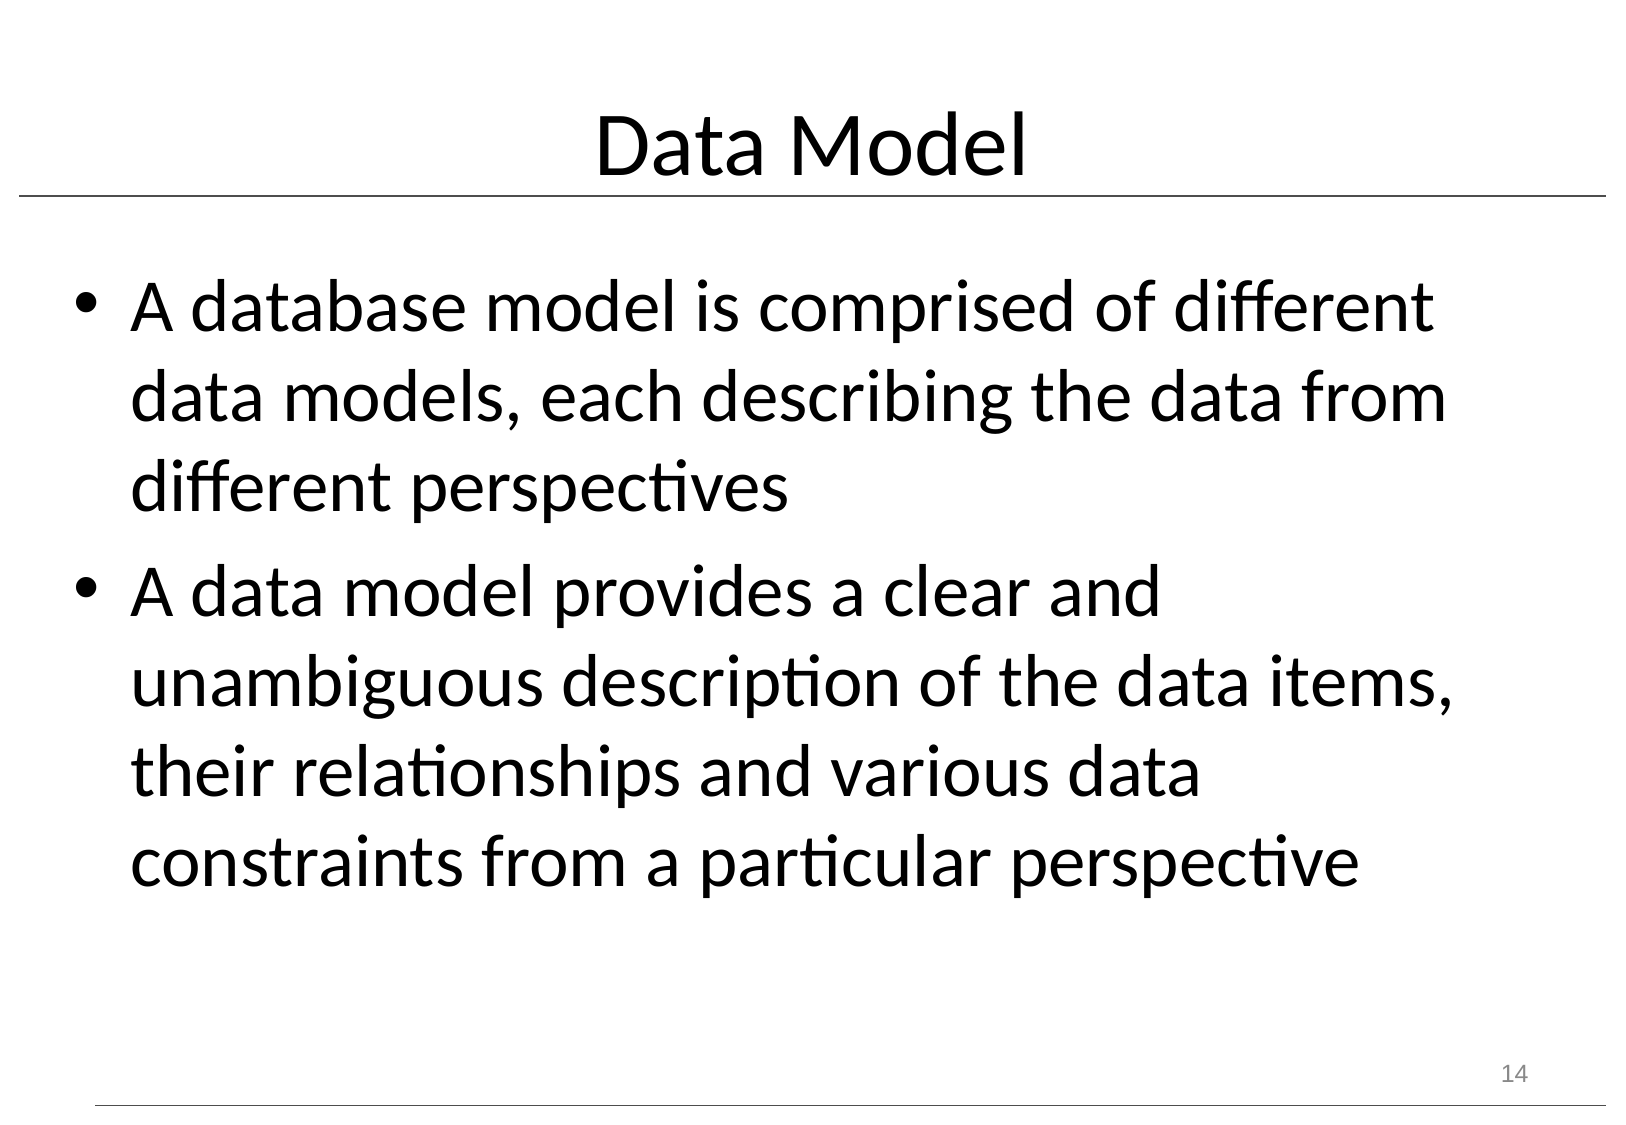

# Data Model
A database model is comprised of different data models, each describing the data from different perspectives
A data model provides a clear and unambiguous description of the data items, their relationships and various data constraints from a particular perspective
14